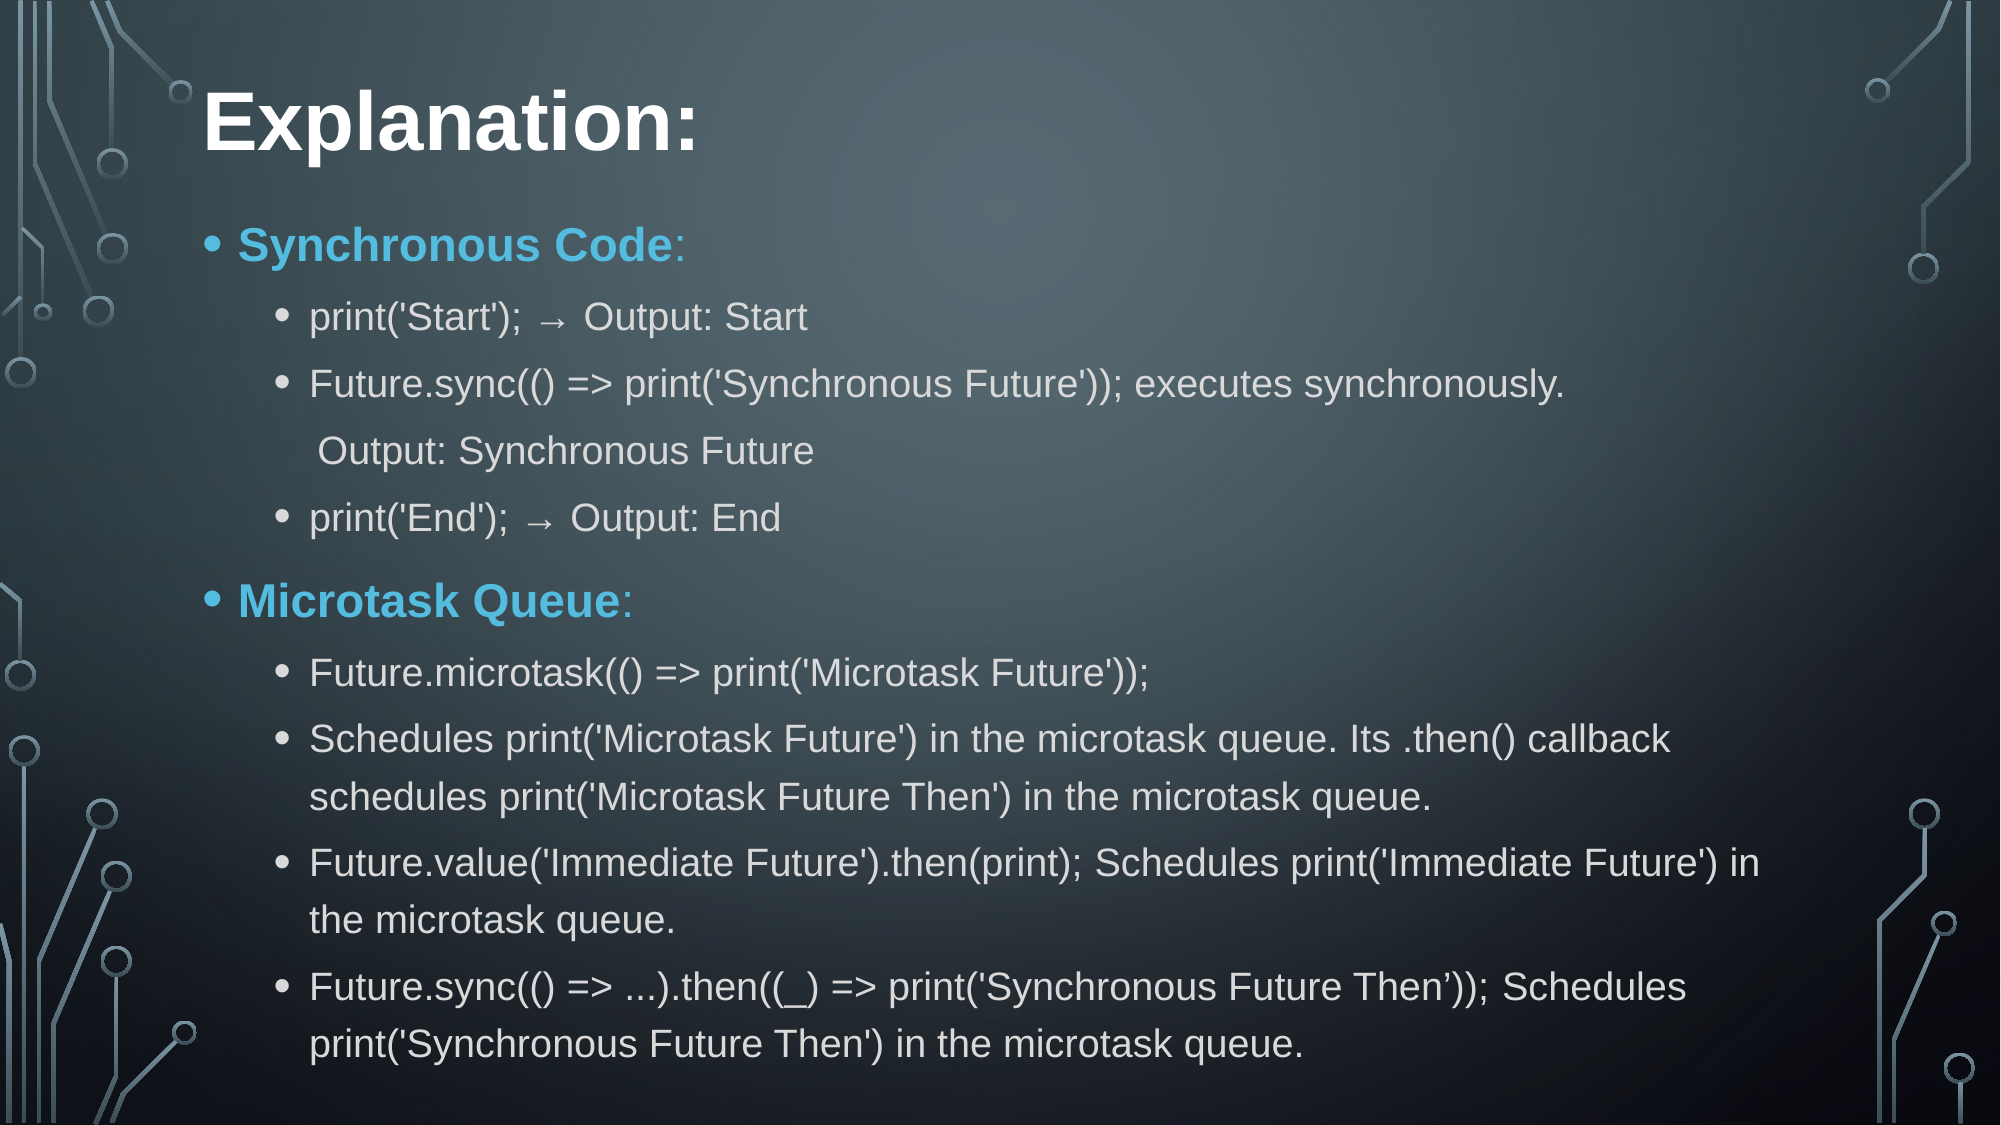

# Explanation:
Synchronous Code:
print('Start'); → Output: Start
Future.sync(() => print('Synchronous Future')); executes synchronously.
    Output: Synchronous Future
print('End'); → Output: End
Microtask Queue:
Future.microtask(() => print('Microtask Future'));
Schedules print('Microtask Future') in the microtask queue. Its .then() callback schedules print('Microtask Future Then') in the microtask queue.
Future.value('Immediate Future').then(print); Schedules print('Immediate Future') in the microtask queue.
Future.sync(() => ...).then((_) => print('Synchronous Future Then’)); Schedules print('Synchronous Future Then') in the microtask queue.